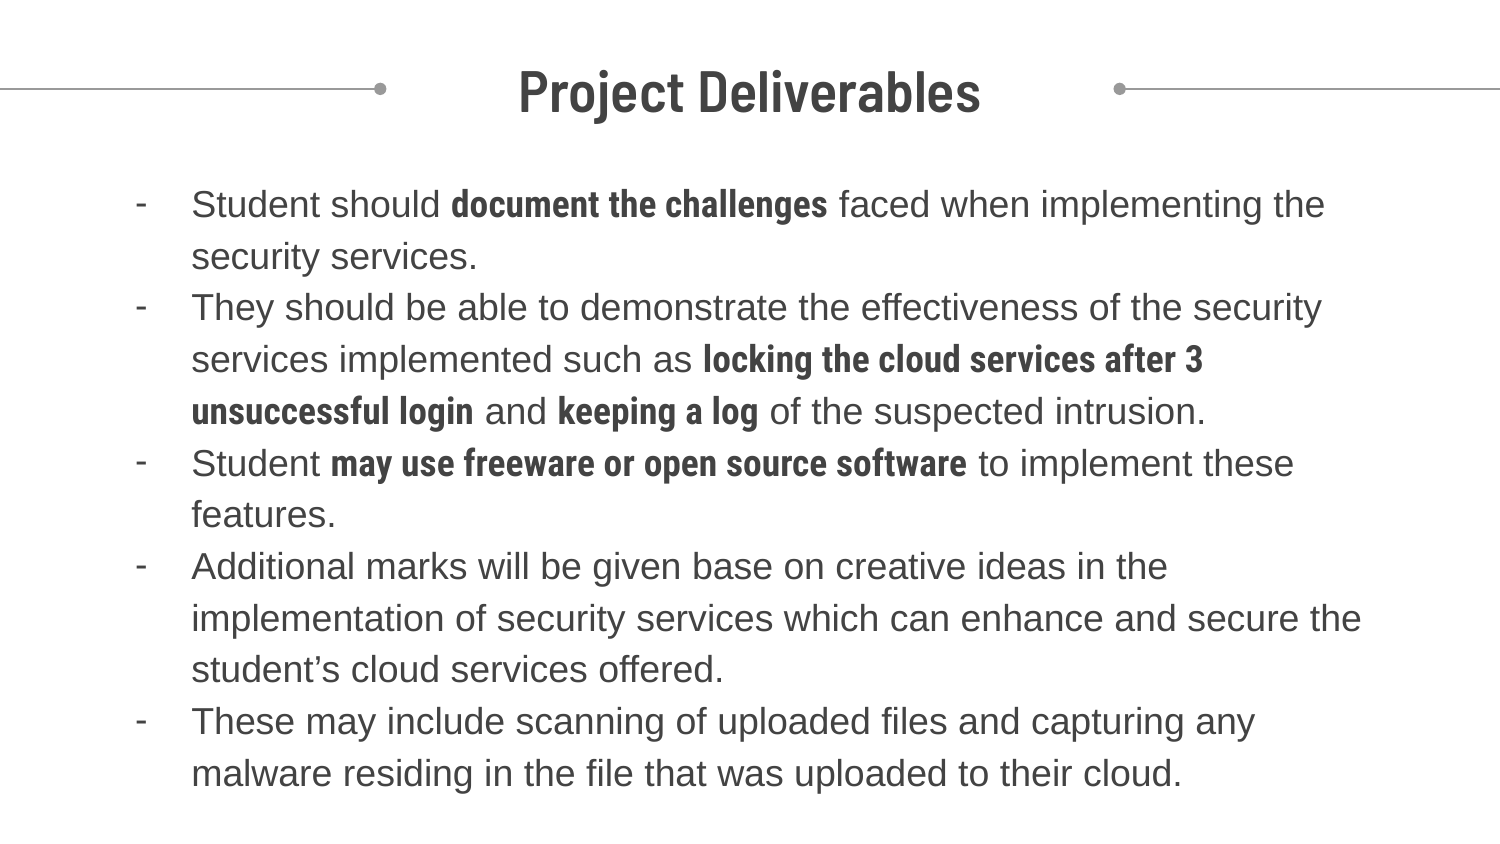

# Project Deliverables
Student should document the challenges faced when implementing the security services.
They should be able to demonstrate the effectiveness of the security services implemented such as locking the cloud services after 3 unsuccessful login and keeping a log of the suspected intrusion.
Student may use freeware or open source software to implement these features.
Additional marks will be given base on creative ideas in the implementation of security services which can enhance and secure the student’s cloud services offered.
These may include scanning of uploaded files and capturing any malware residing in the file that was uploaded to their cloud.